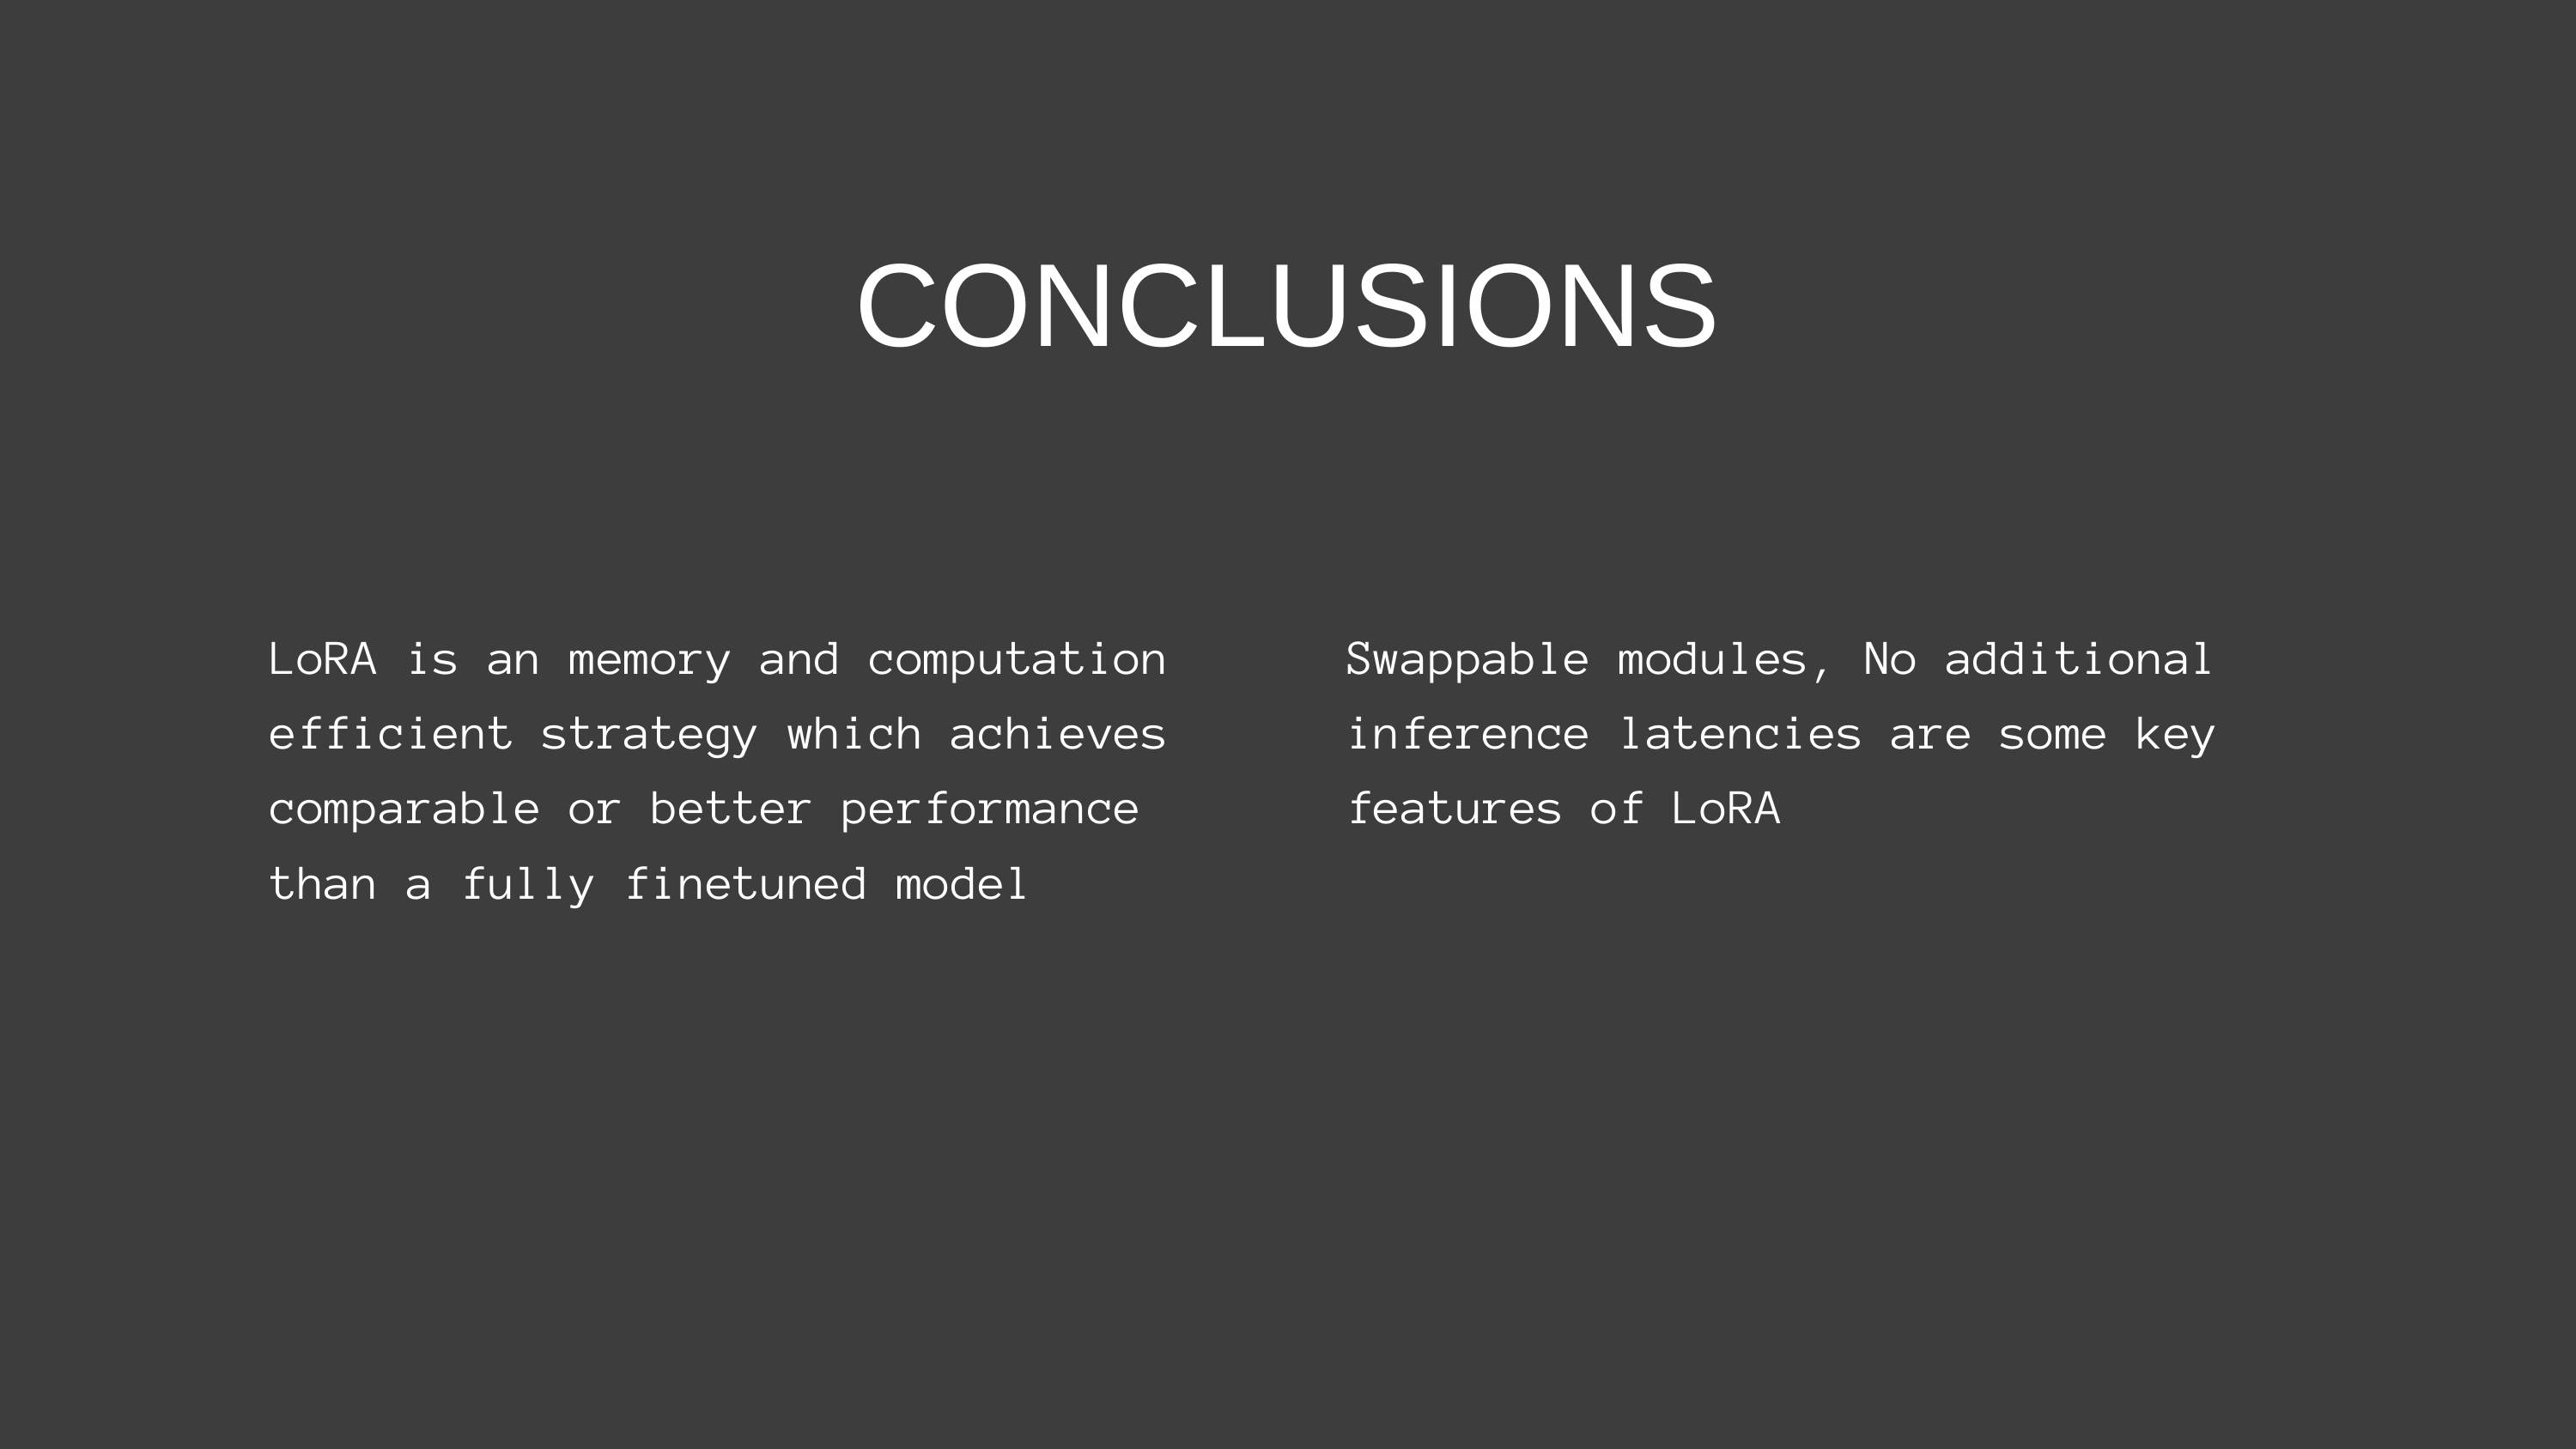

CONCLUSIONS
LoRA is an memory and computation efficient strategy which achieves comparable or better performance than a fully finetuned model
Swappable modules, No additional inference latencies are some key features of LoRA